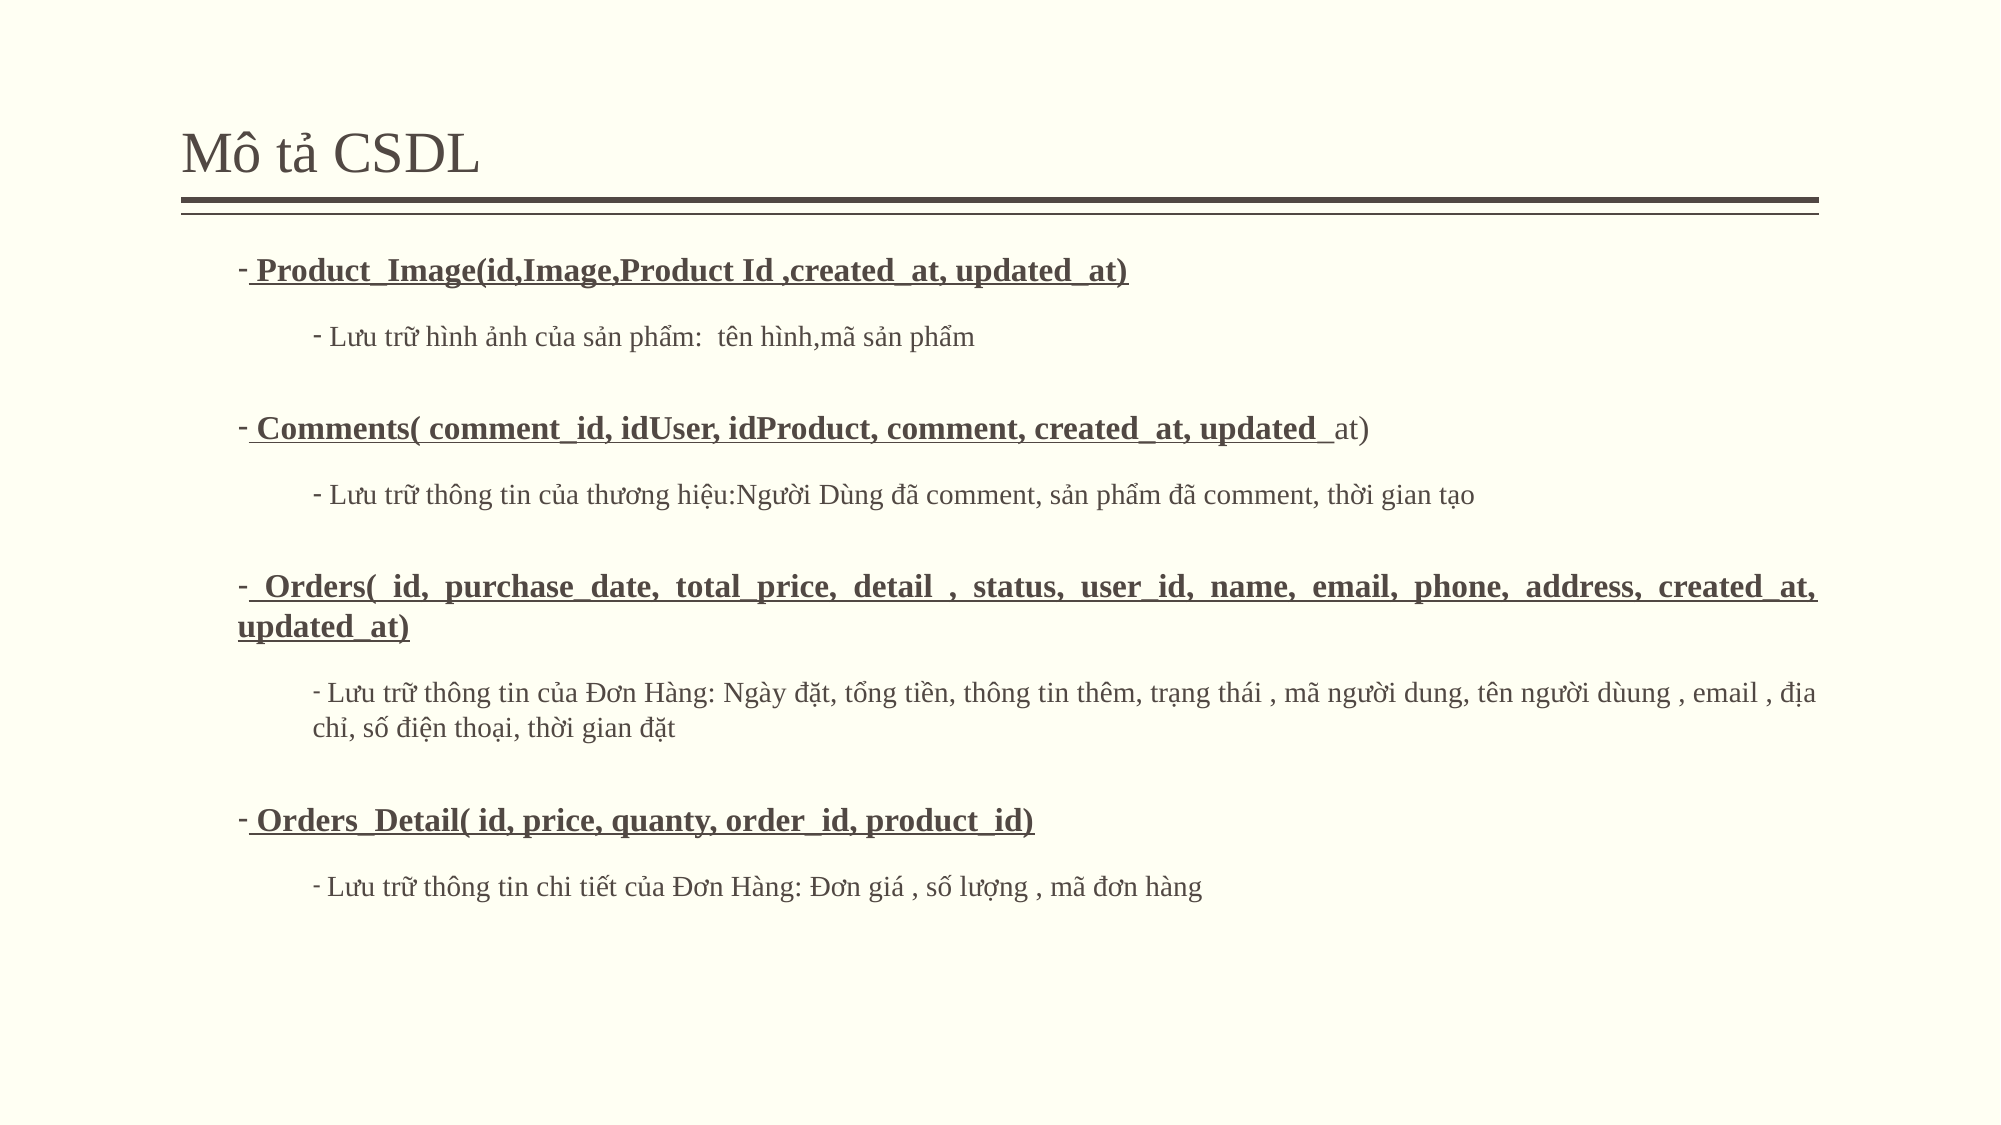

# Mô tả CSDL
 Product_Image(id,Image,Product Id ,created_at, updated_at)
 Lưu trữ hình ảnh của sản phẩm:  tên hình,mã sản phẩm
 Comments( comment_id, idUser, idProduct, comment, created_at, updated_at)
 Lưu trữ thông tin của thương hiệu:Người Dùng đã comment, sản phẩm đã comment, thời gian tạo
 Orders( id, purchase_date, total_price, detail , status, user_id, name, email, phone, address, created_at, updated_at)
 Lưu trữ thông tin của Đơn Hàng: Ngày đặt, tổng tiền, thông tin thêm, trạng thái , mã người dung, tên người dùung , email , địa chỉ, số điện thoại, thời gian đặt
 Orders_Detail( id, price, quanty, order_id, product_id)
 Lưu trữ thông tin chi tiết của Đơn Hàng: Đơn giá , số lượng , mã đơn hàng